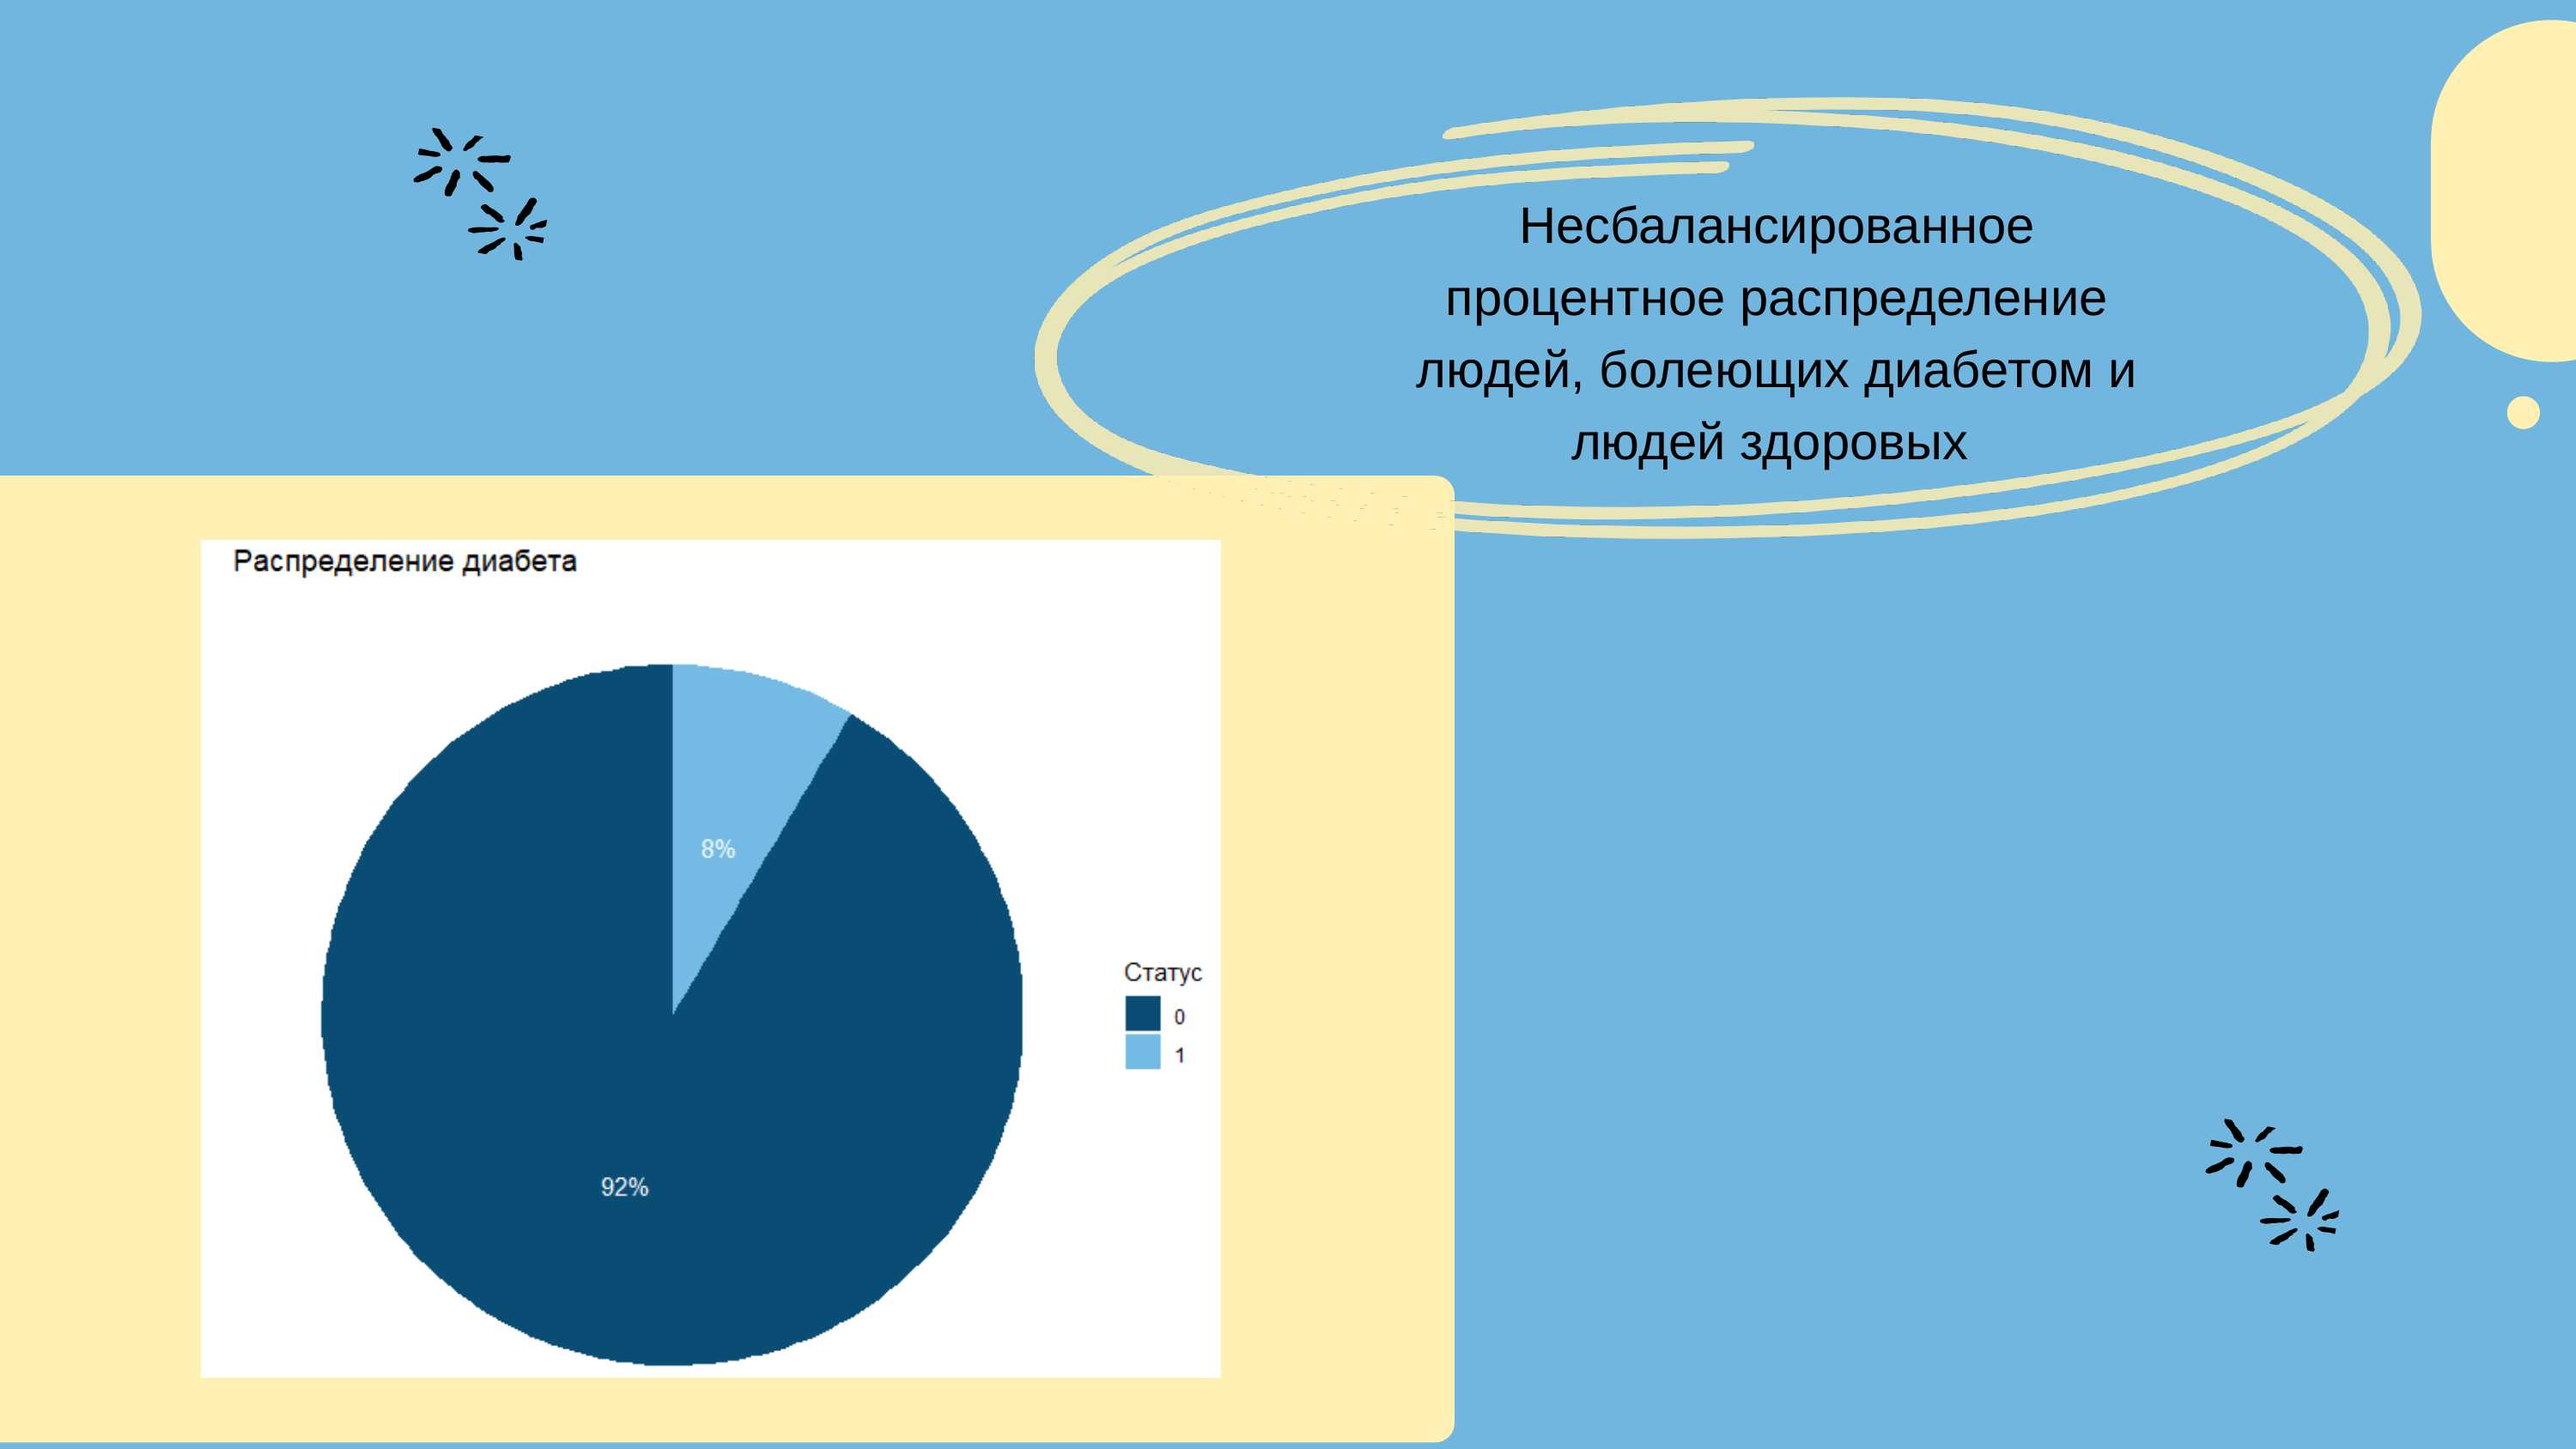

Несбалансированное процентное распределение людей, болеющих диабетом и людей здоровых